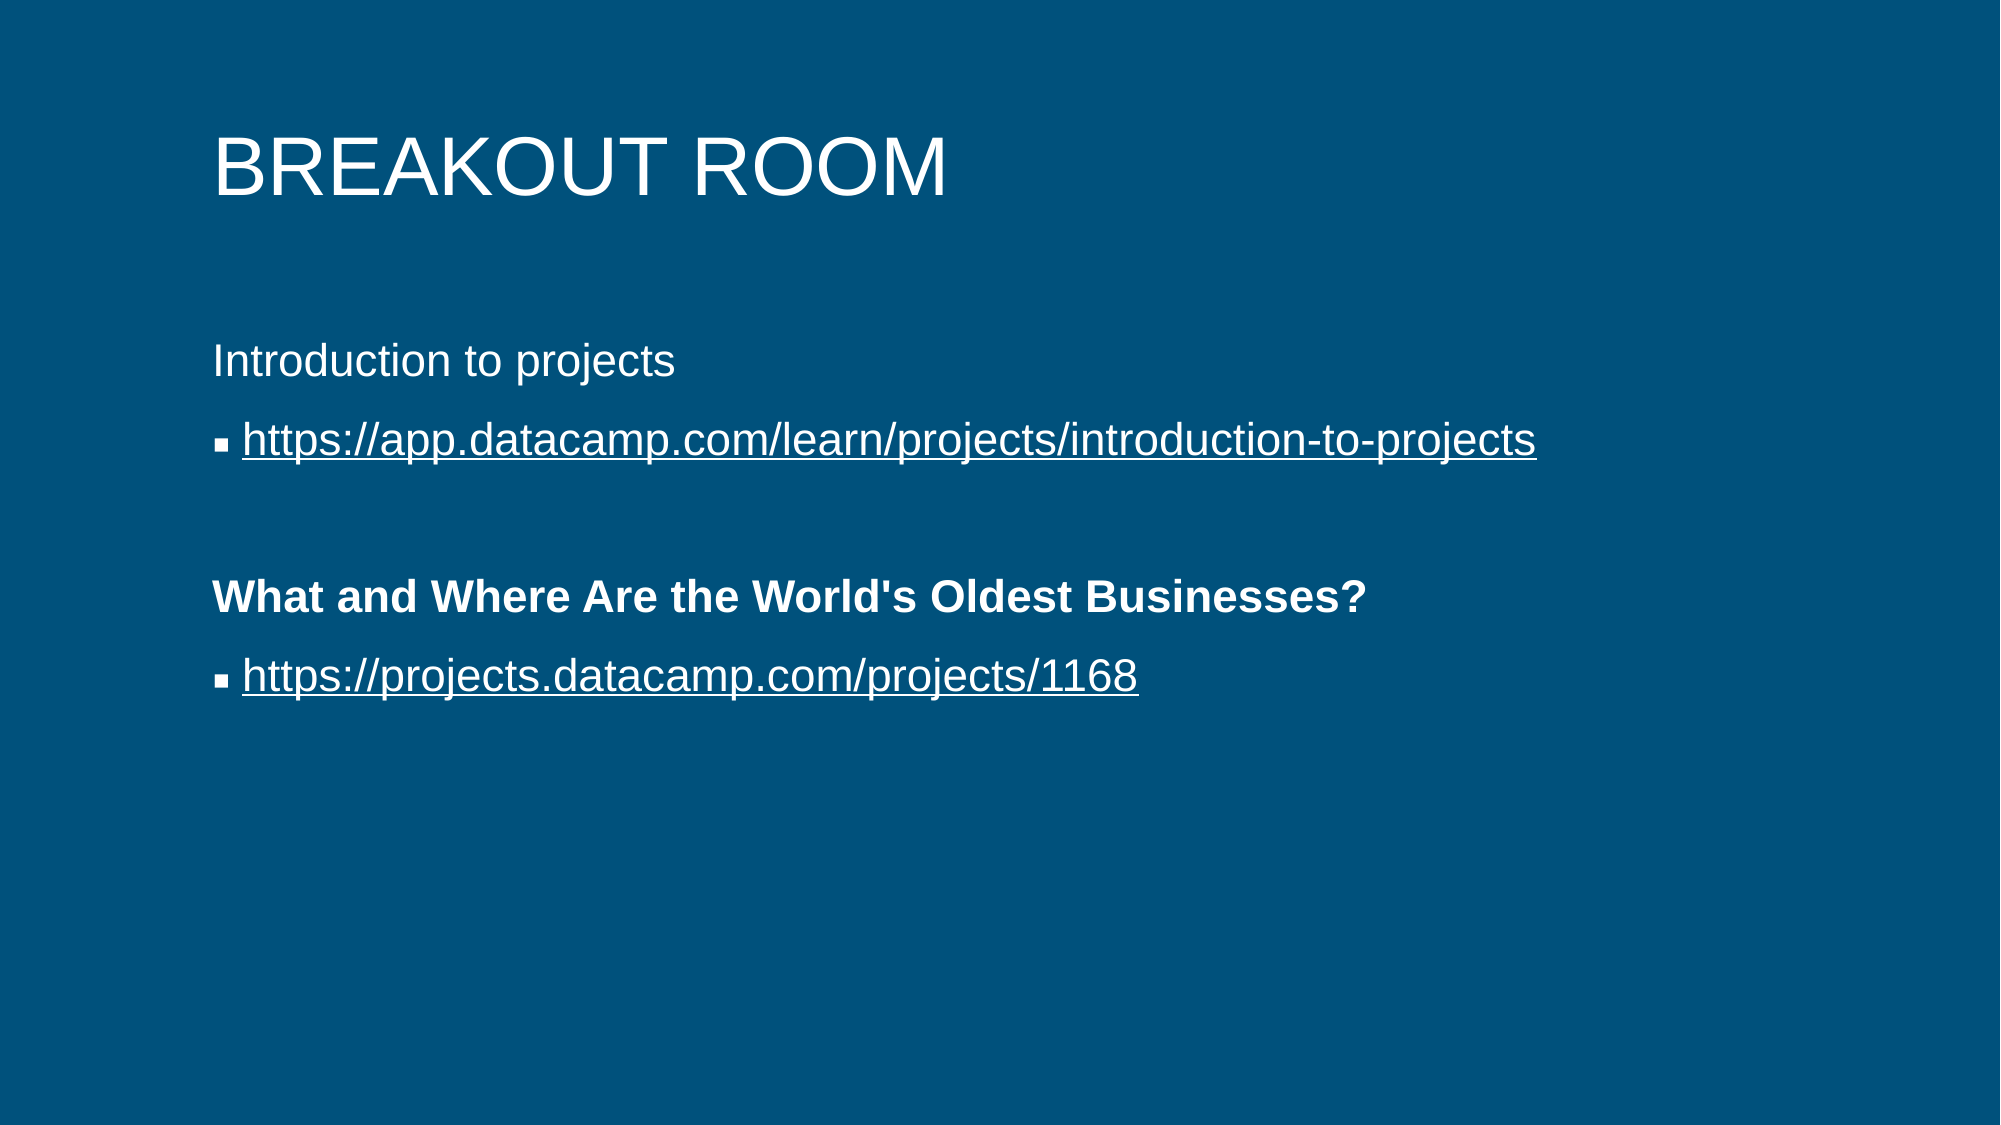

BREAKOUT ROOM
Introduction to projects
https://app.datacamp.com/learn/projects/introduction-to-projects

What and Where Are the World's Oldest Businesses?
https://projects.datacamp.com/projects/1168